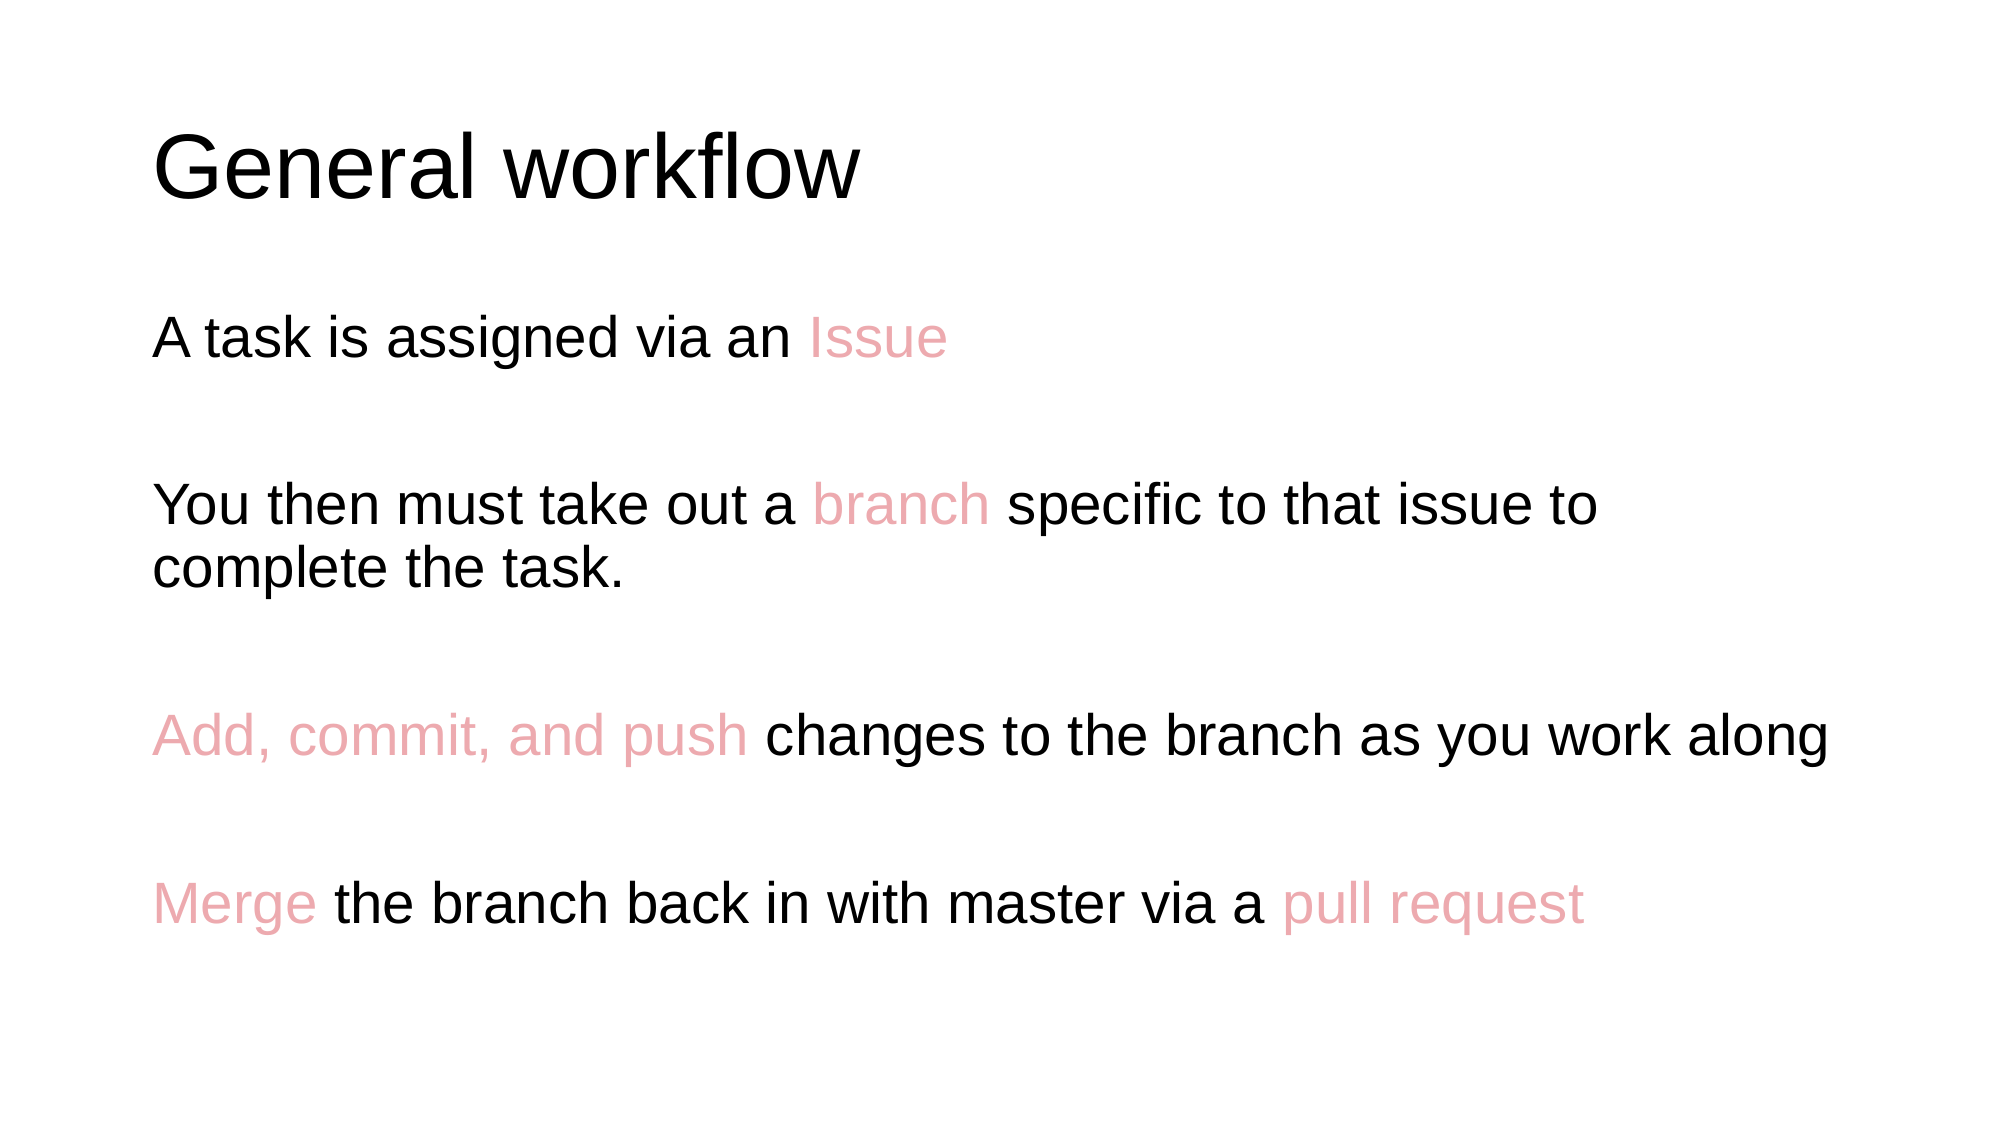

# General workflow
A task is assigned via an Issue

You then must take out a branch specific to that issue to complete the task.

Add, commit, and push changes to the branch as you work along

Merge the branch back in with master via a pull request